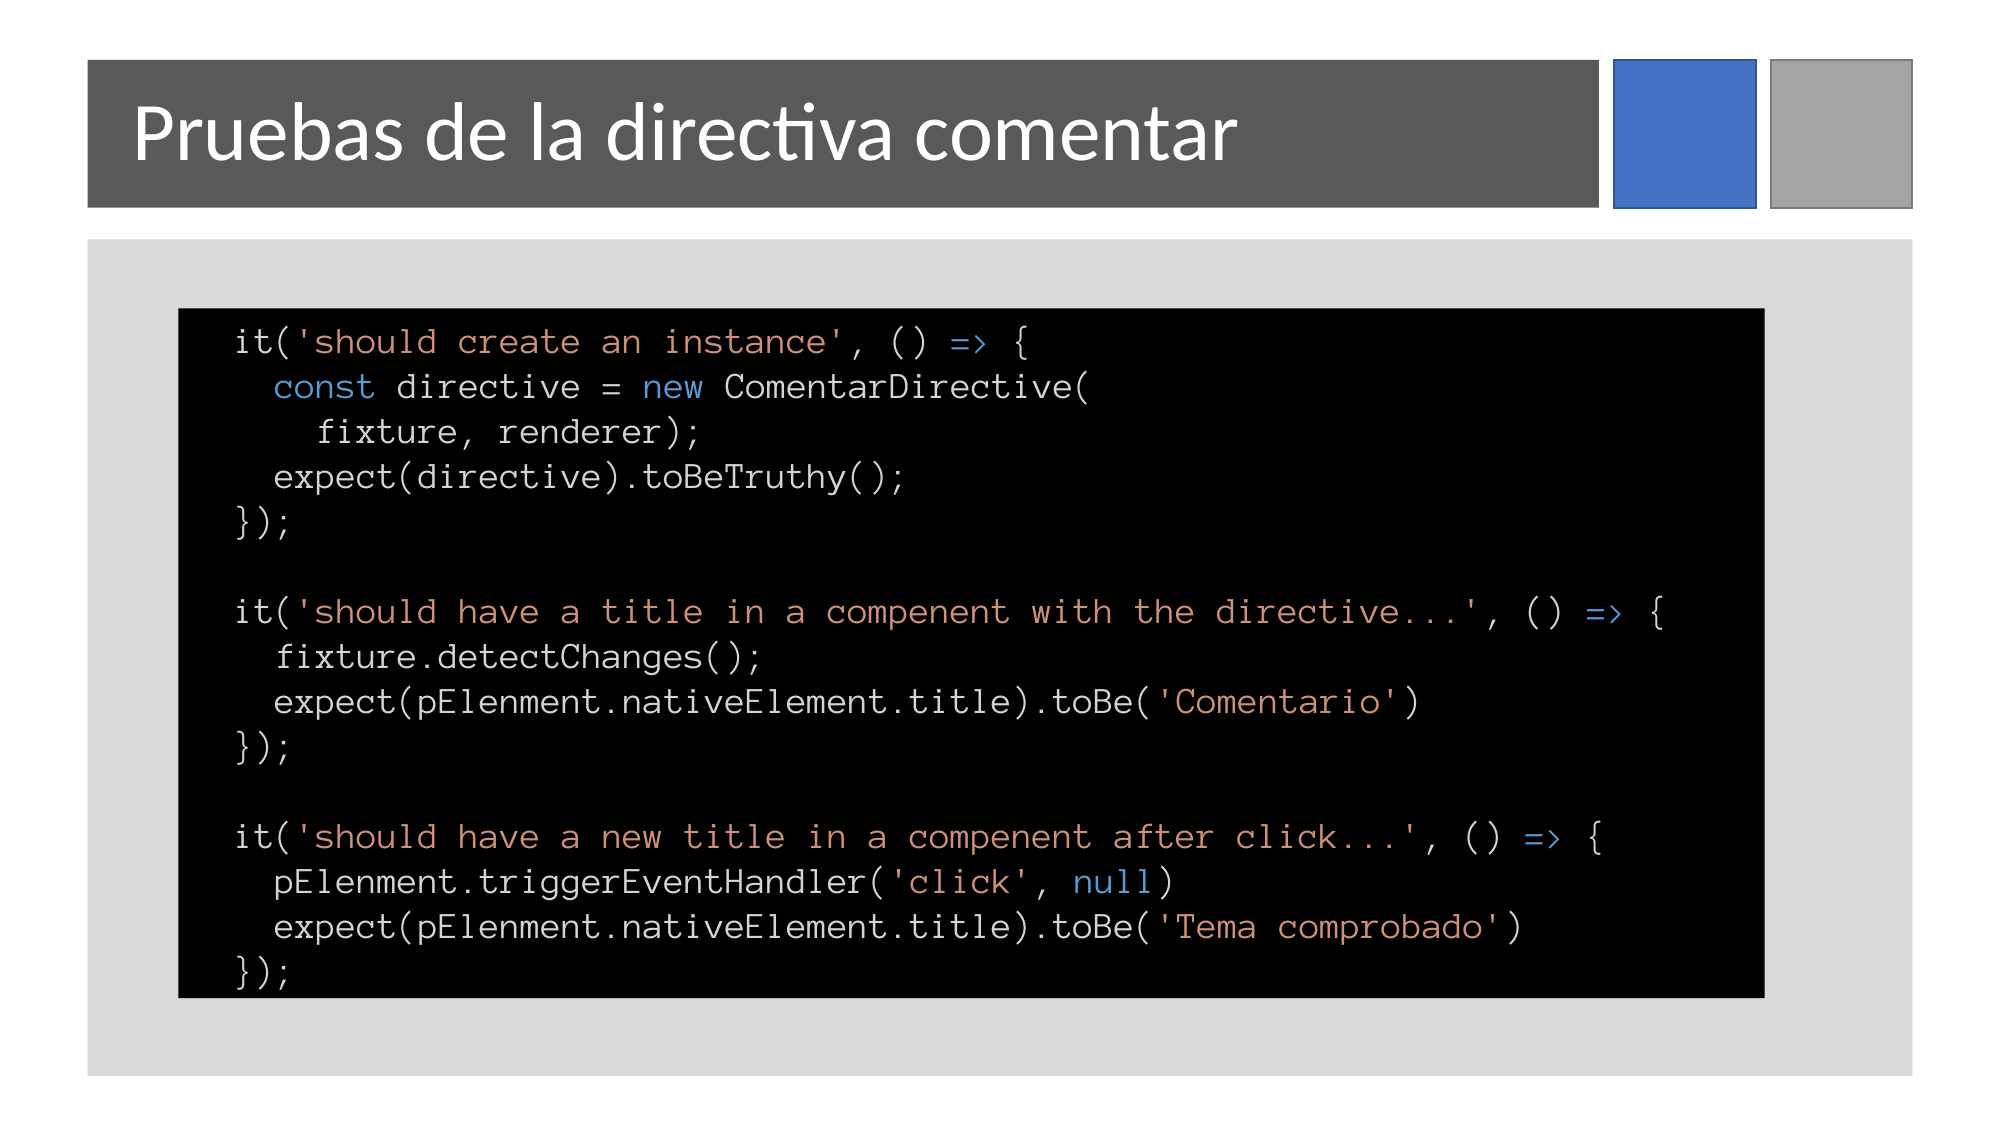

# Pruebas de la directiva comentar
  it('should create an instance', () => {
    const directive = new ComentarDirective(
      fixture, renderer);
    expect(directive).toBeTruthy();
  });
  it('should have a title in a compenent with the directive...', () => {
    fixture.detectChanges();
    expect(pElenment.nativeElement.title).toBe('Comentario')
  });
  it('should have a new title in a compenent after click...', () => {
    pElenment.triggerEventHandler('click', null)
    expect(pElenment.nativeElement.title).toBe('Tema comprobado')
  });